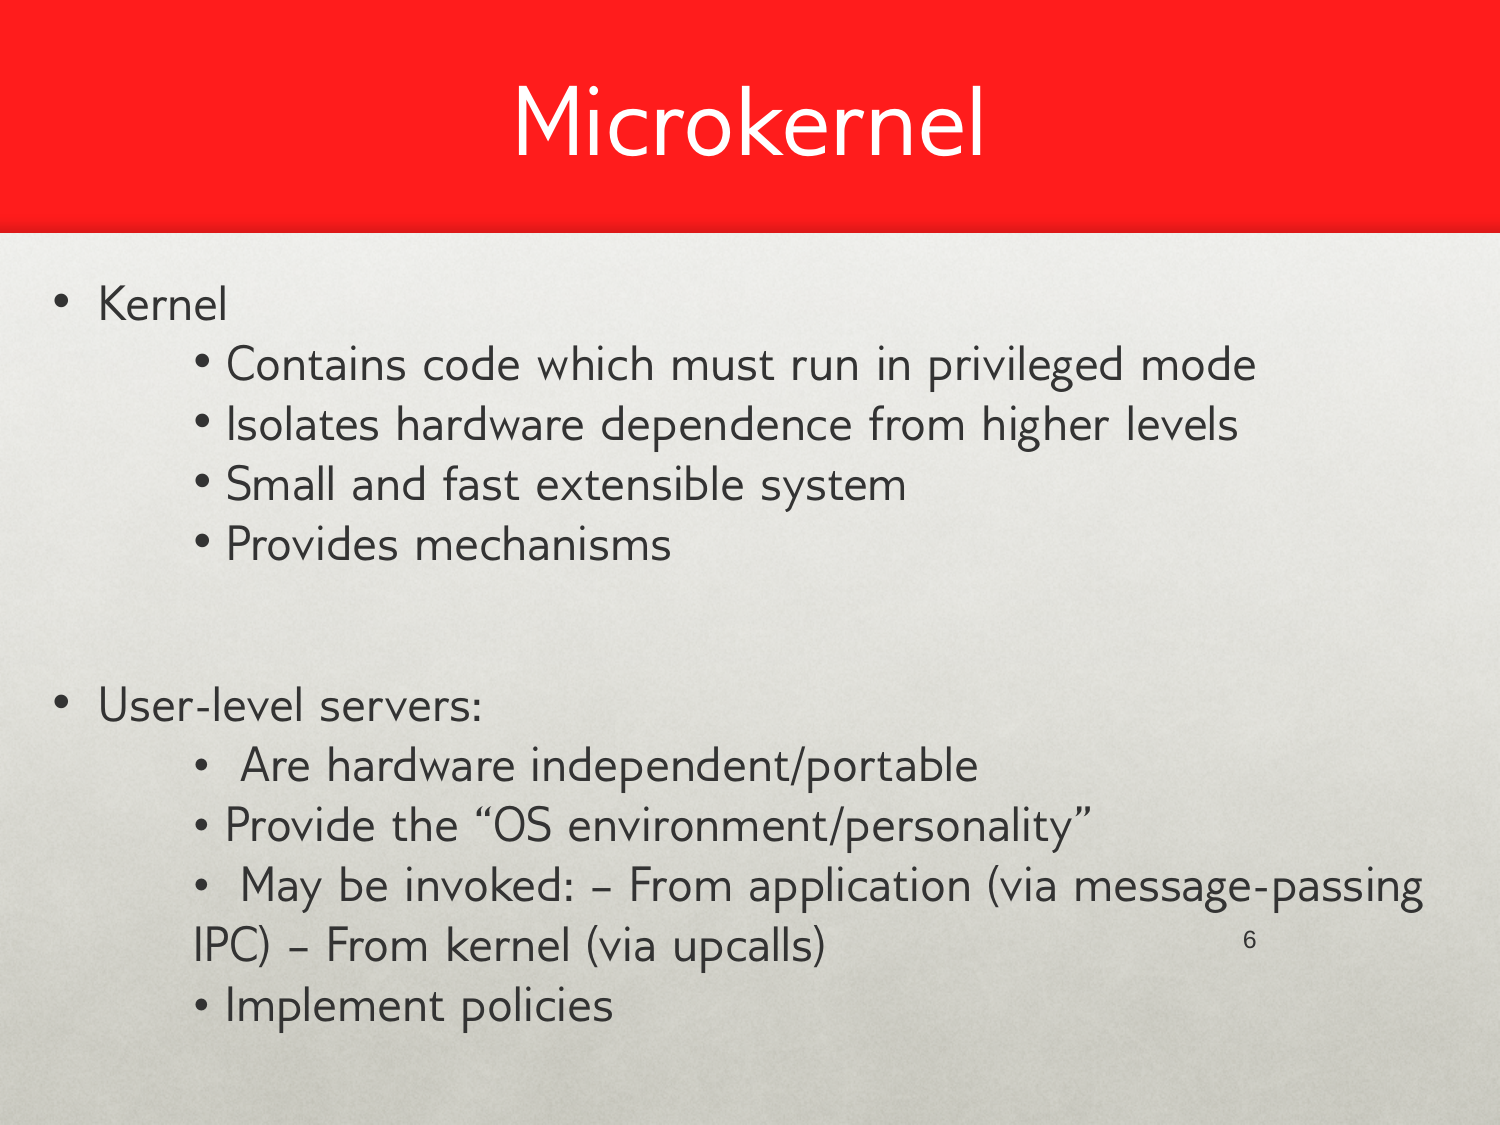

# Microkernel
Kernel
 Contains code which must run in privileged mode
 Isolates hardware dependence from higher levels
 Small and fast extensible system
 Provides mechanisms

User‐level servers:
•  Are hardware independent/portable
• Provide the “OS environment/personality”
•  May be invoked: – From application (via message‐passing IPC) – From kernel (via upcalls)
• Implement policies
6